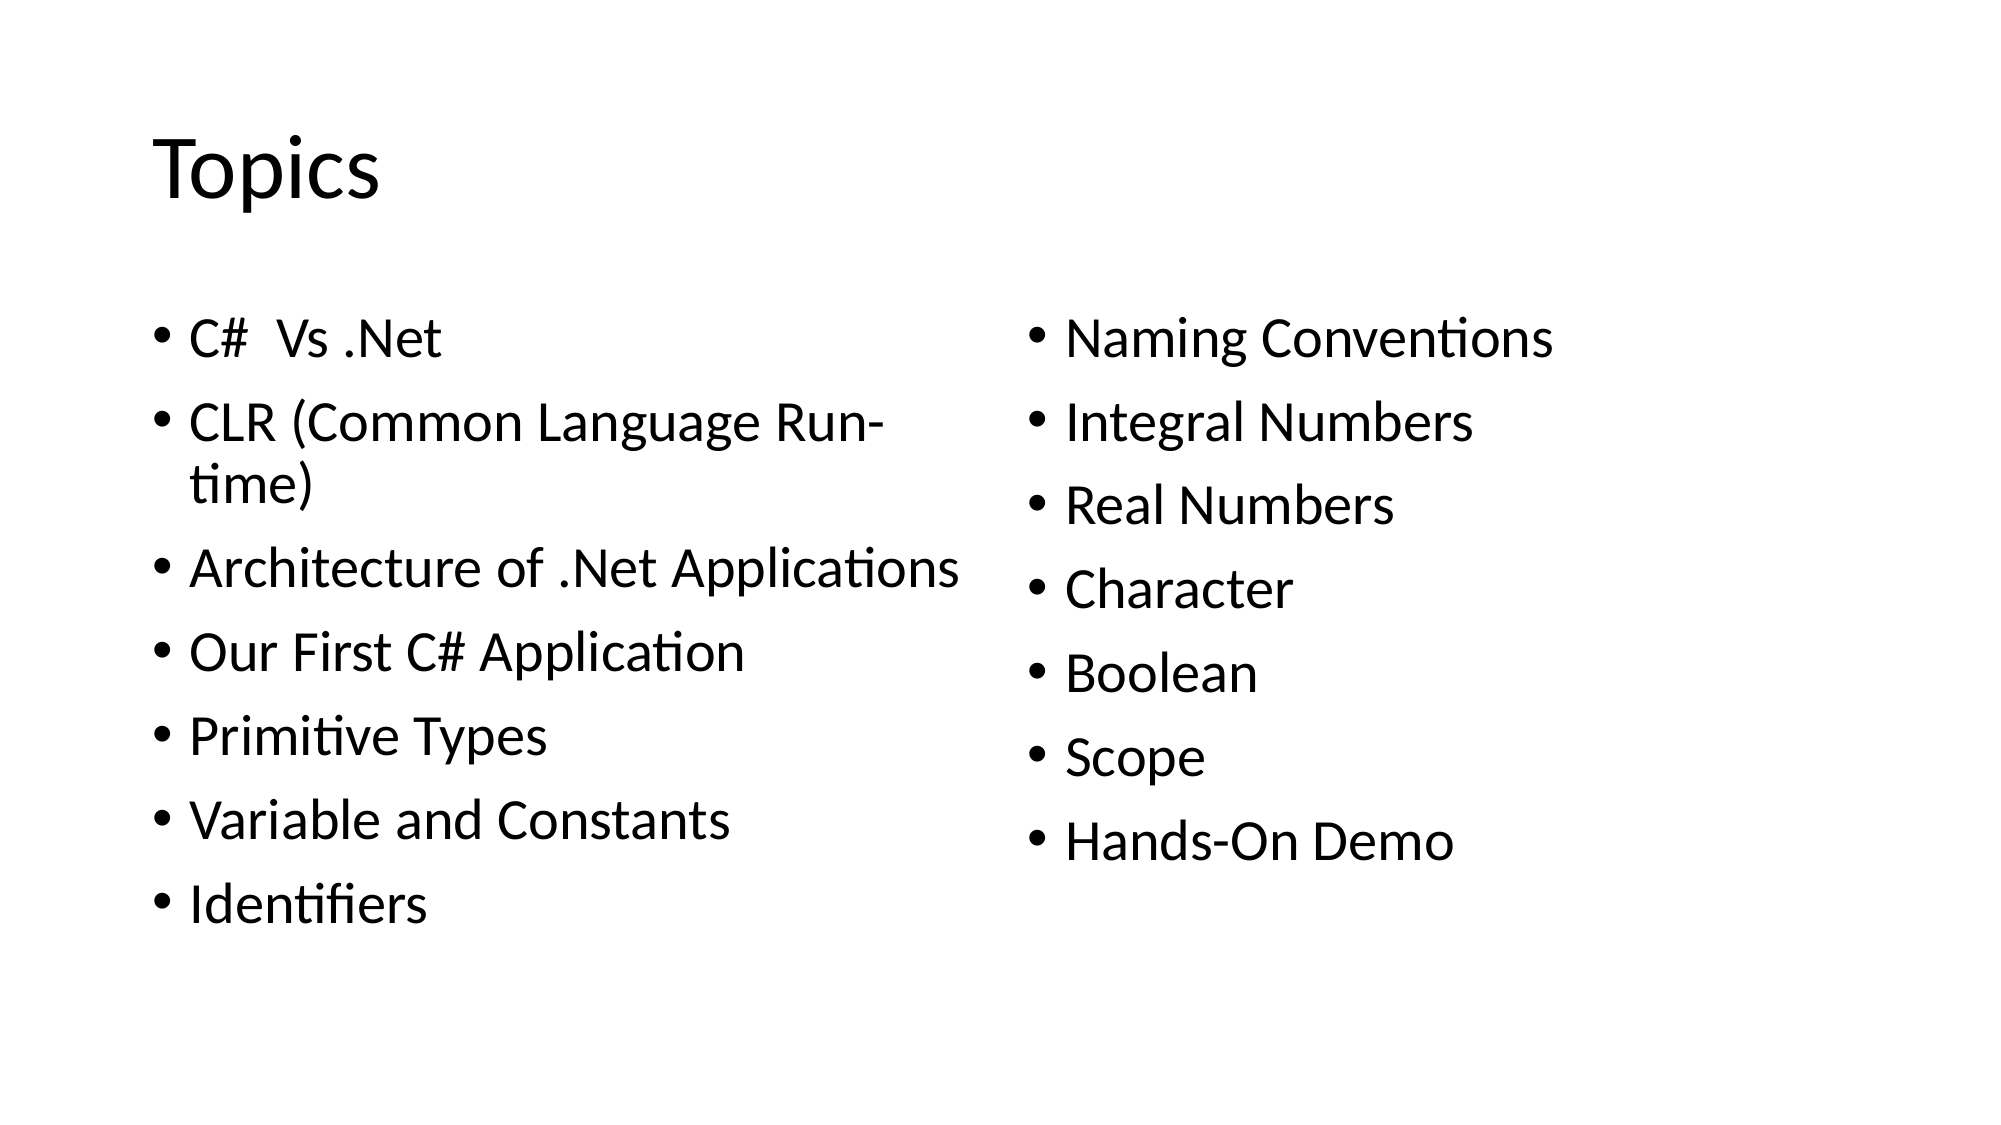

# Topics
C#  Vs .Net
CLR (Common Language Run-time)
Architecture of .Net Applications
Our First C# Application
Primitive Types
Variable and Constants
Identifiers
Naming Conventions
Integral Numbers
Real Numbers
Character
Boolean
Scope
Hands-On Demo